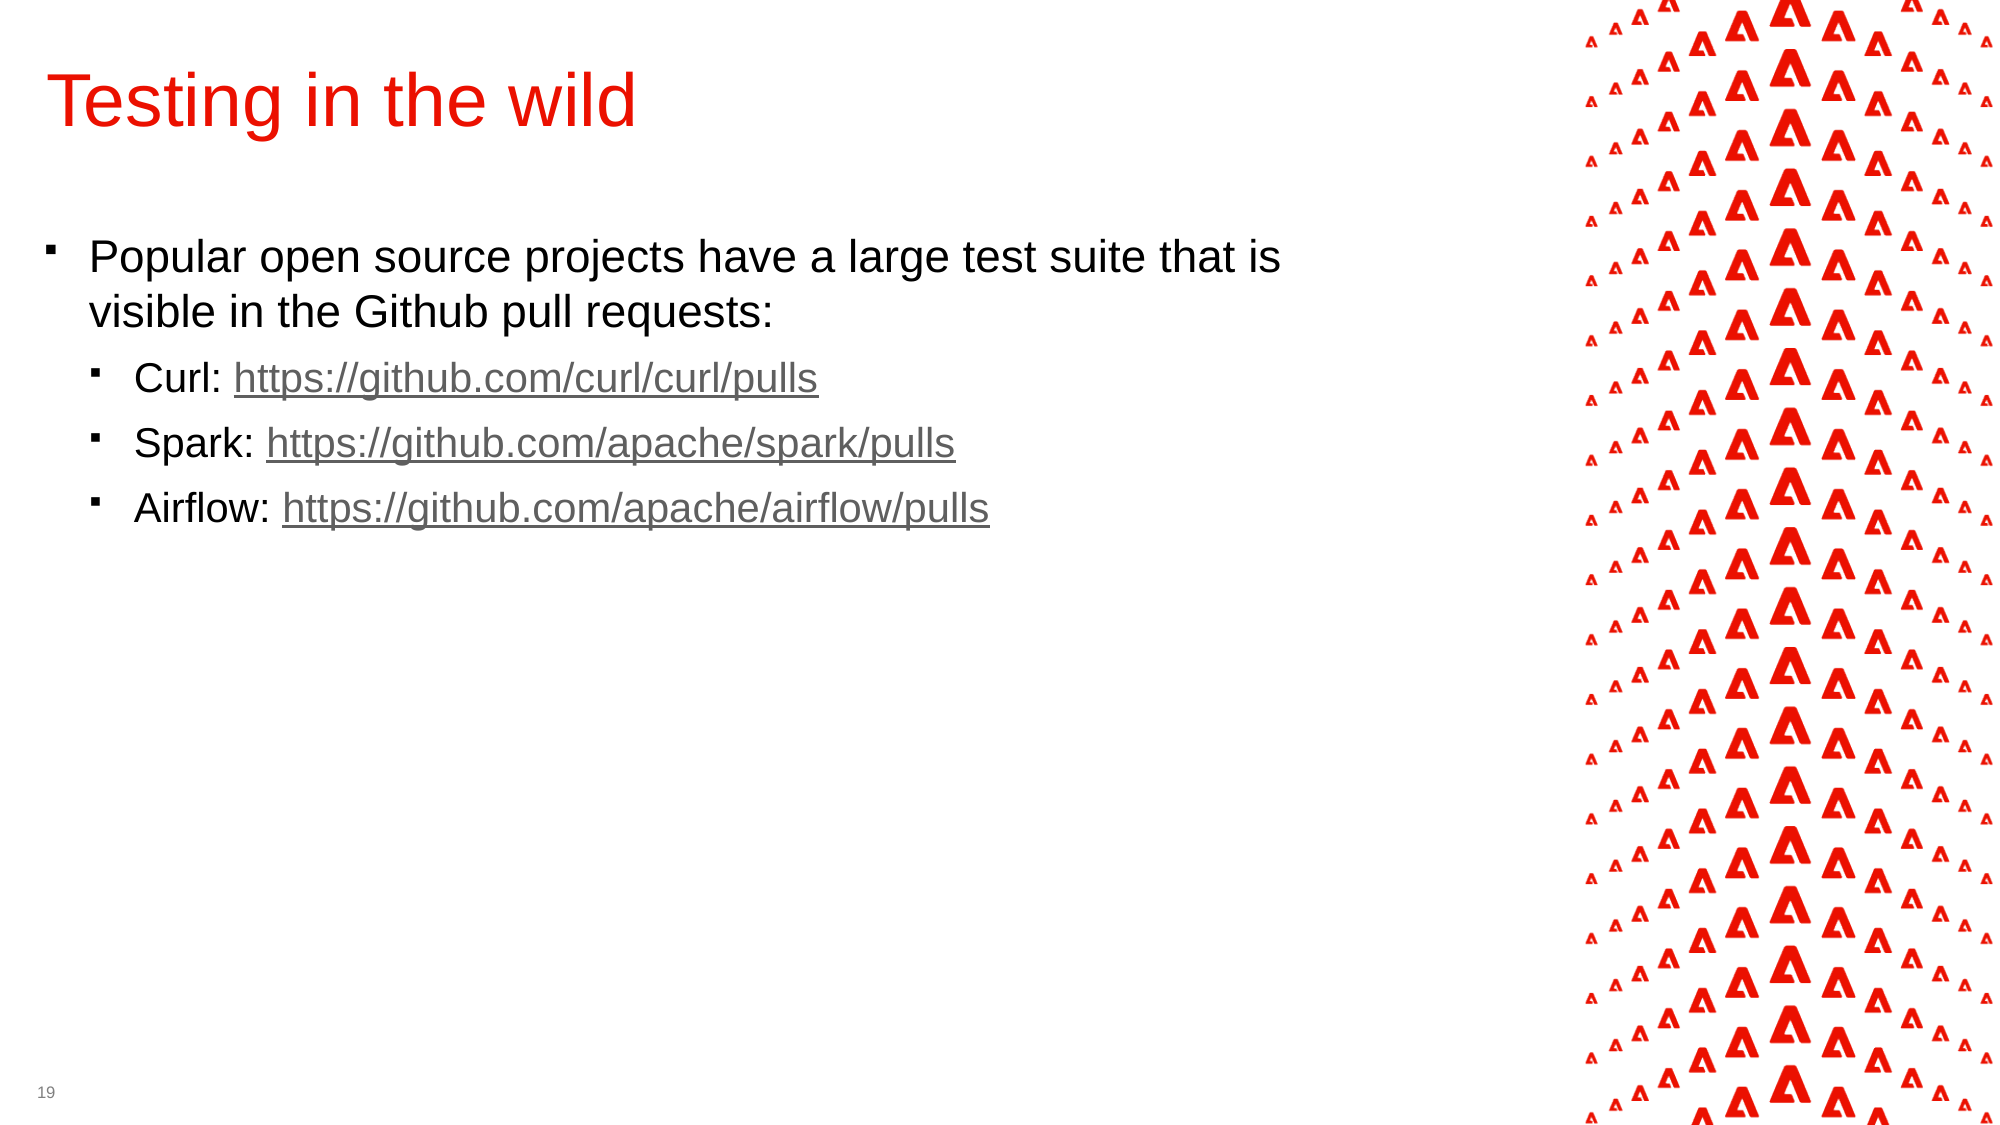

# Testing in the wild
Popular open source projects have a large test suite that is visible in the Github pull requests:
Curl: https://github.com/curl/curl/pulls
Spark: https://github.com/apache/spark/pulls
Airflow: https://github.com/apache/airflow/pulls
19